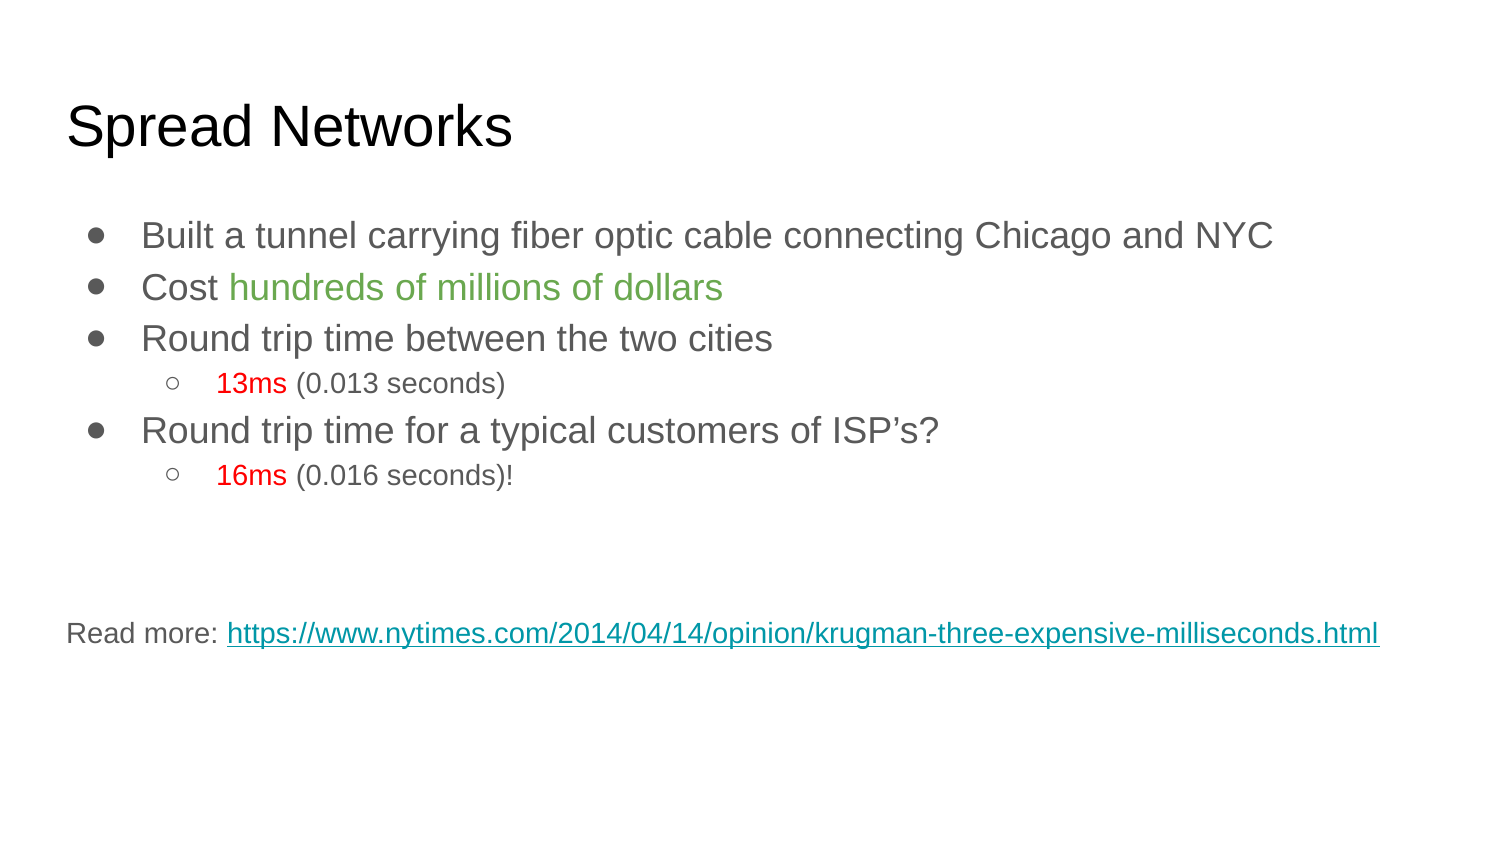

# Spread Networks
Built a tunnel carrying fiber optic cable connecting Chicago and NYC
Cost hundreds of millions of dollars
Round trip time between the two cities
13ms (0.013 seconds)
Round trip time for a typical customers of ISP’s?
16ms (0.016 seconds)!

Read more: https://www.nytimes.com/2014/04/14/opinion/krugman-three-expensive-milliseconds.html